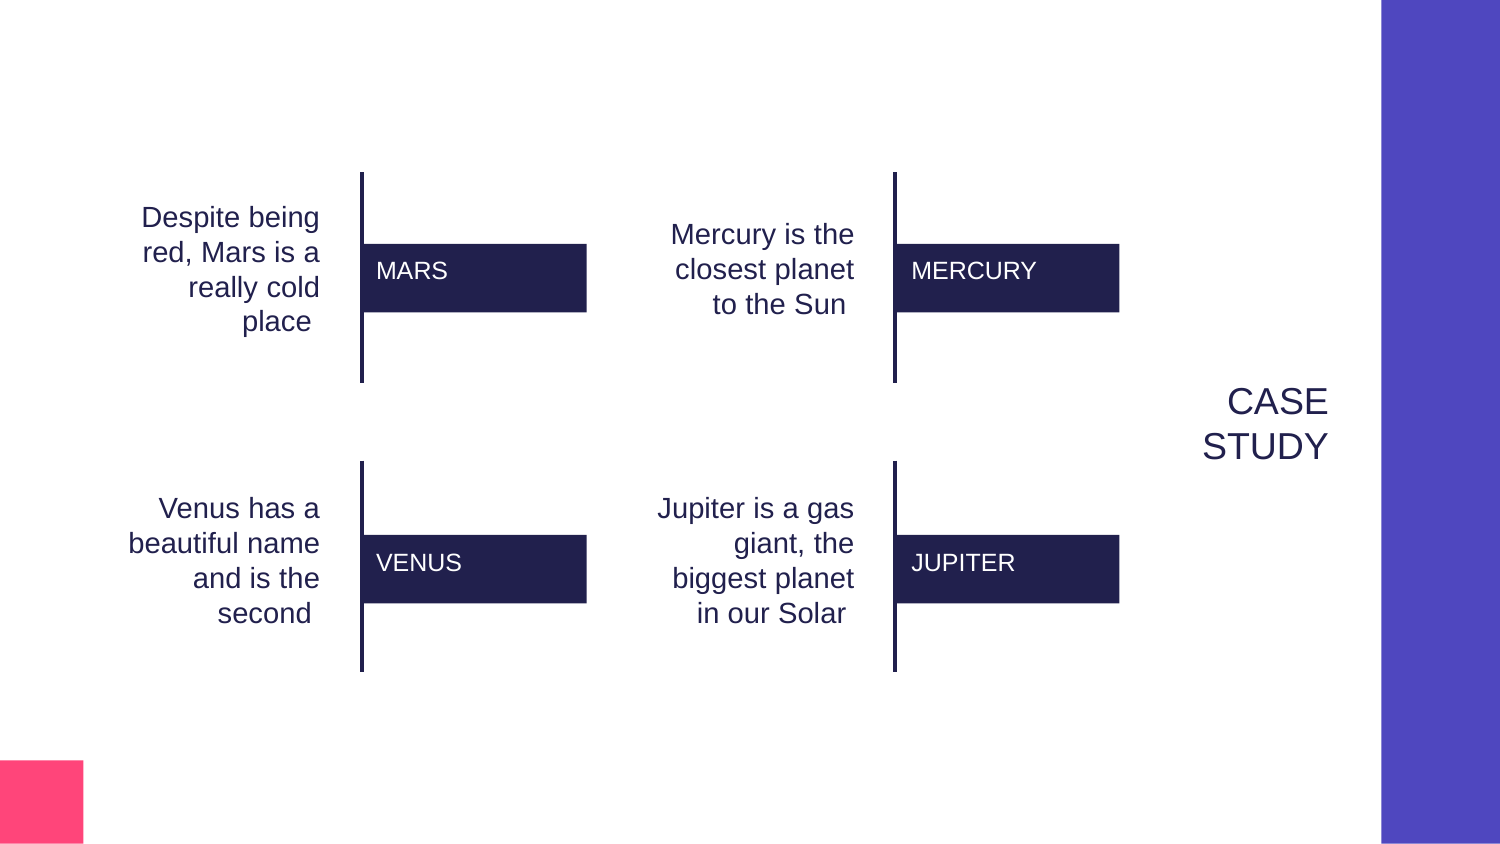

Despite being red, Mars is a really cold place
Mercury is the closest planet to the Sun
MARS
MERCURY
# CASE STUDY

Venus has a beautiful name and is the second
Jupiter is a gas giant, the biggest planet in our Solar
VENUS
JUPITER